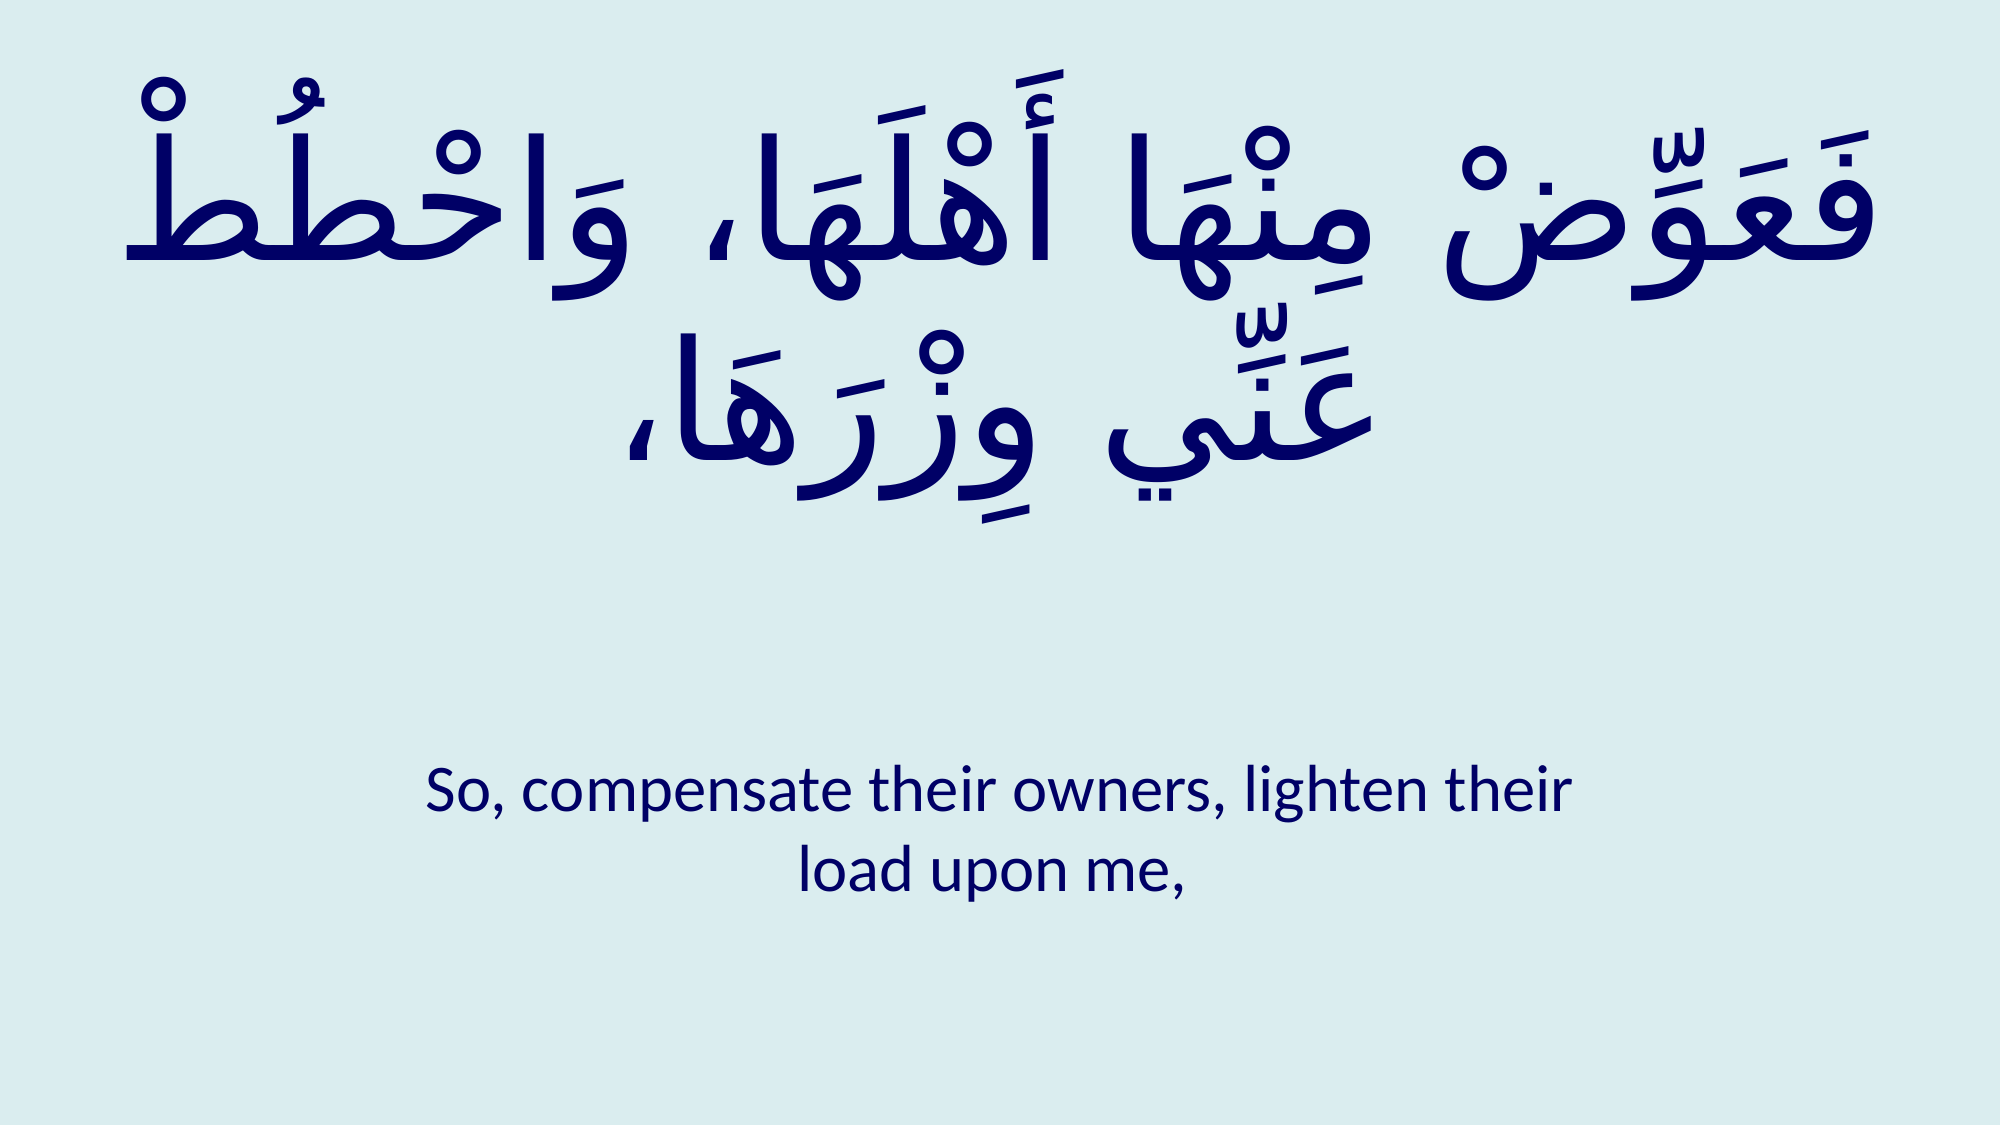

# فَعَوِّضْ مِنْهَا أَهْلَهَا، وَاحْطُطْ عَنِّي وِزْرَهَا،
So, compensate their owners, lighten their load upon me,